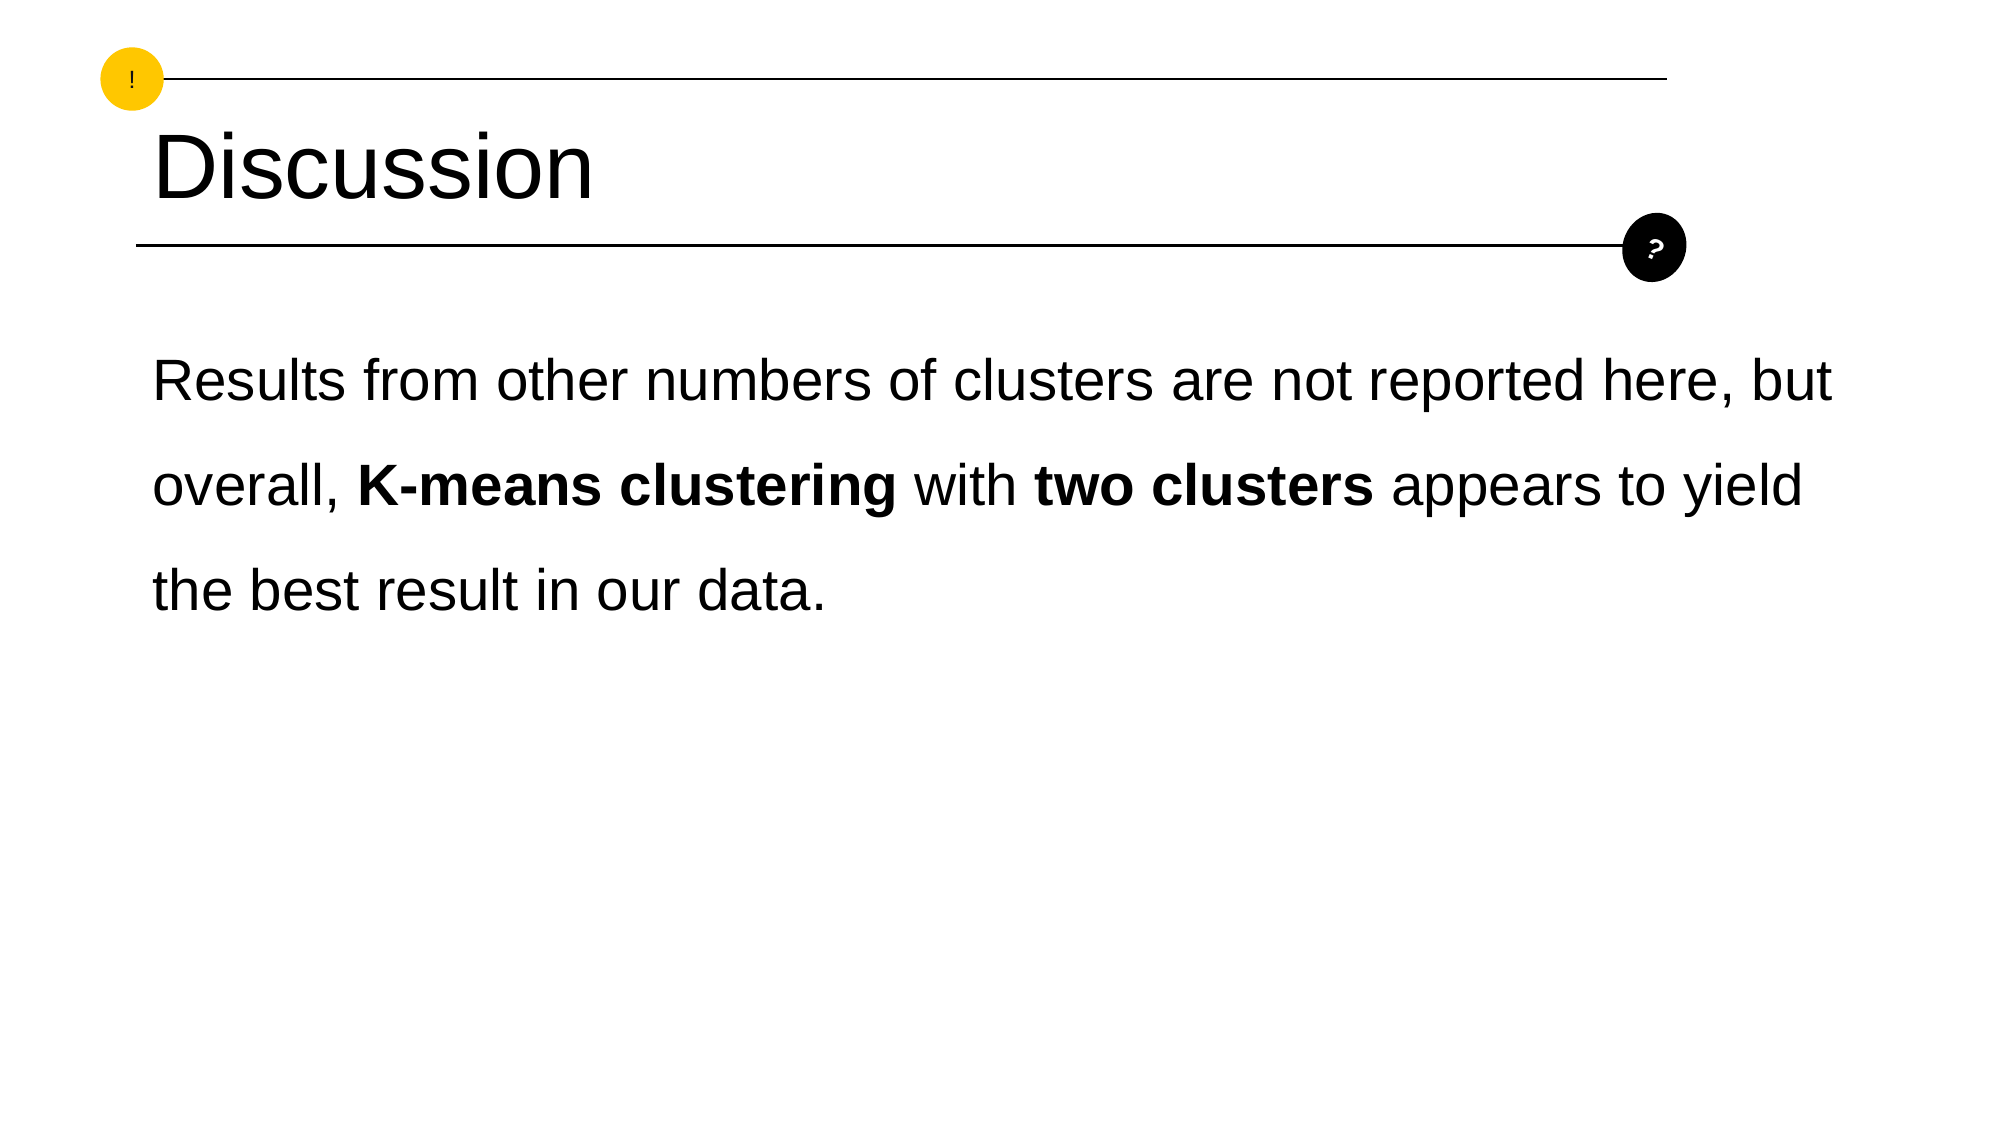

!
# Discussion
?
Results from other numbers of clusters are not reported here, but overall, K-means clustering with two clusters appears to yield the best result in our data.